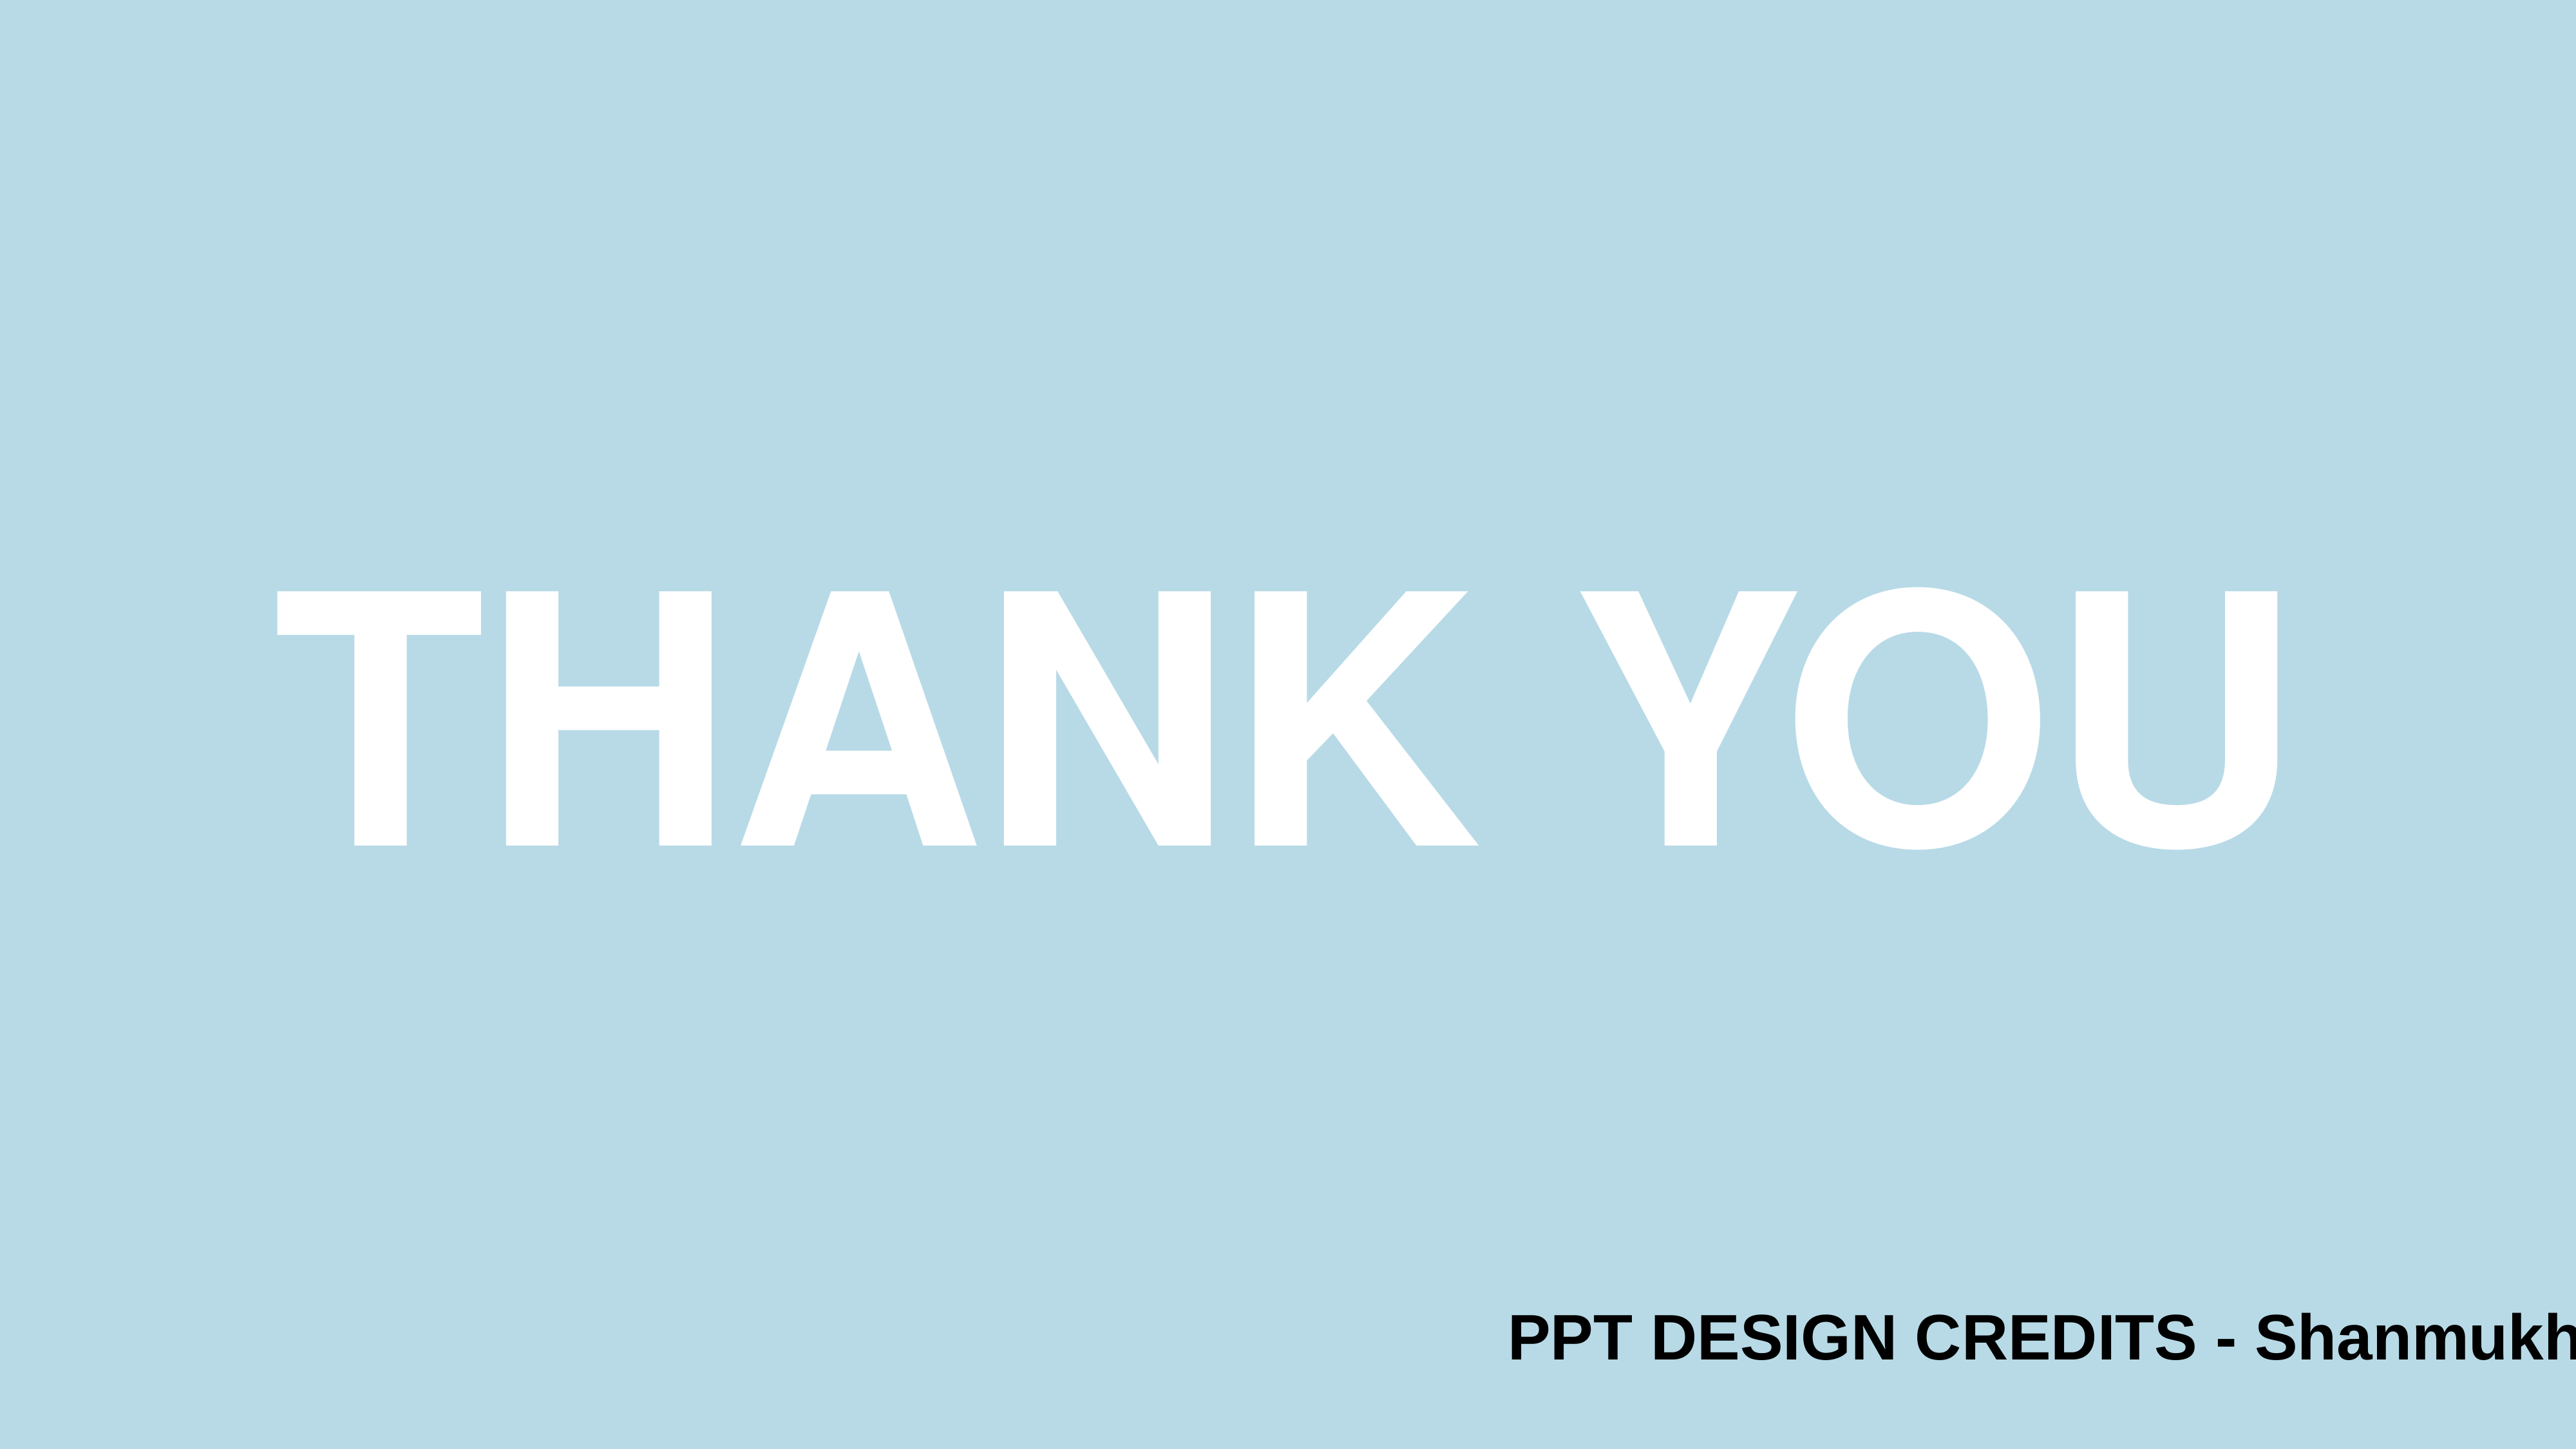

THANK YOU

THANK YOU

THANK YOU

PPT DESIGN CREDITS - Shanmukh